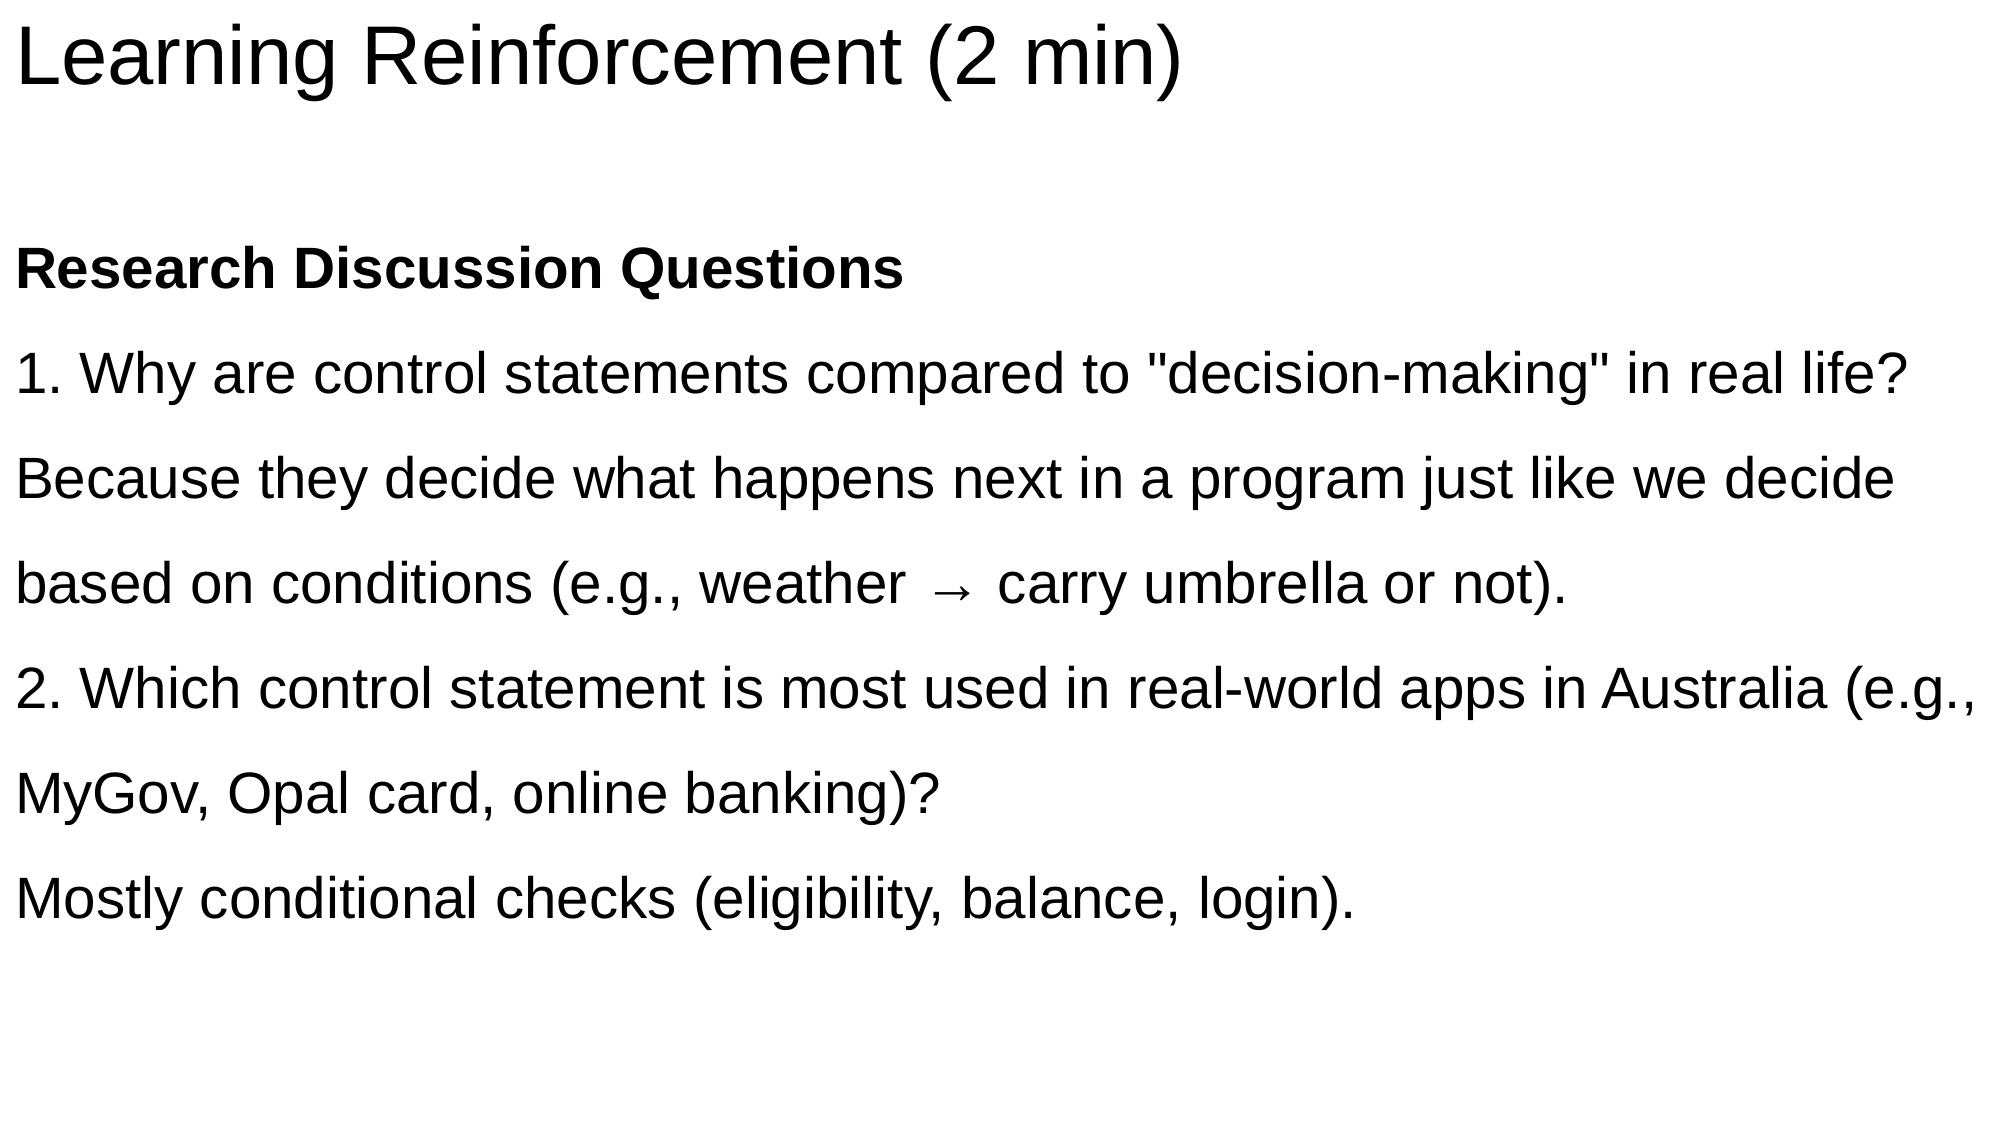

# Learning Reinforcement (2 min)
Research Discussion Questions
1. Why are control statements compared to "decision-making" in real life?
Because they decide what happens next in a program just like we decide based on conditions (e.g., weather → carry umbrella or not).
2. Which control statement is most used in real-world apps in Australia (e.g., MyGov, Opal card, online banking)?
Mostly conditional checks (eligibility, balance, login).